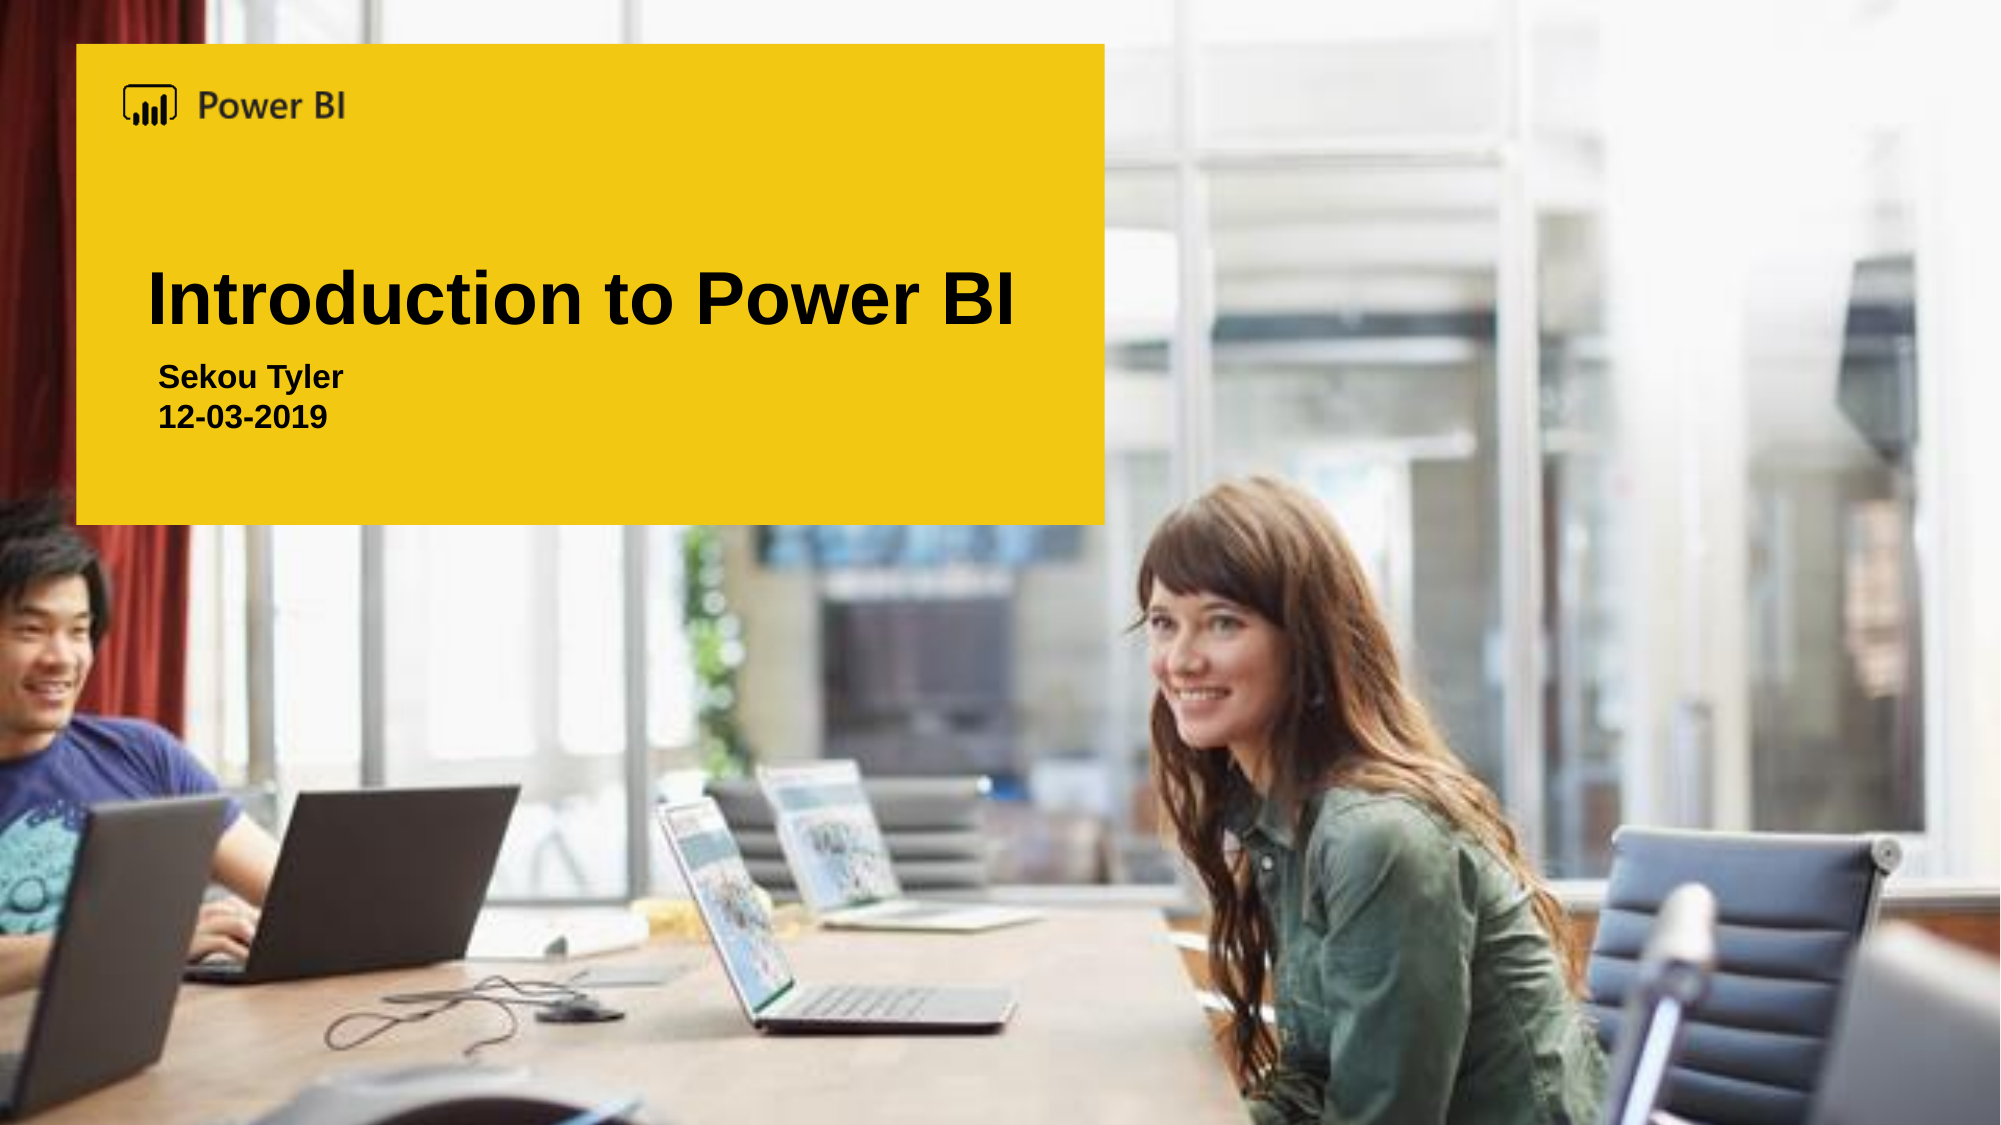

Introduction to Power BI
Sekou Tyler
12-03-2019